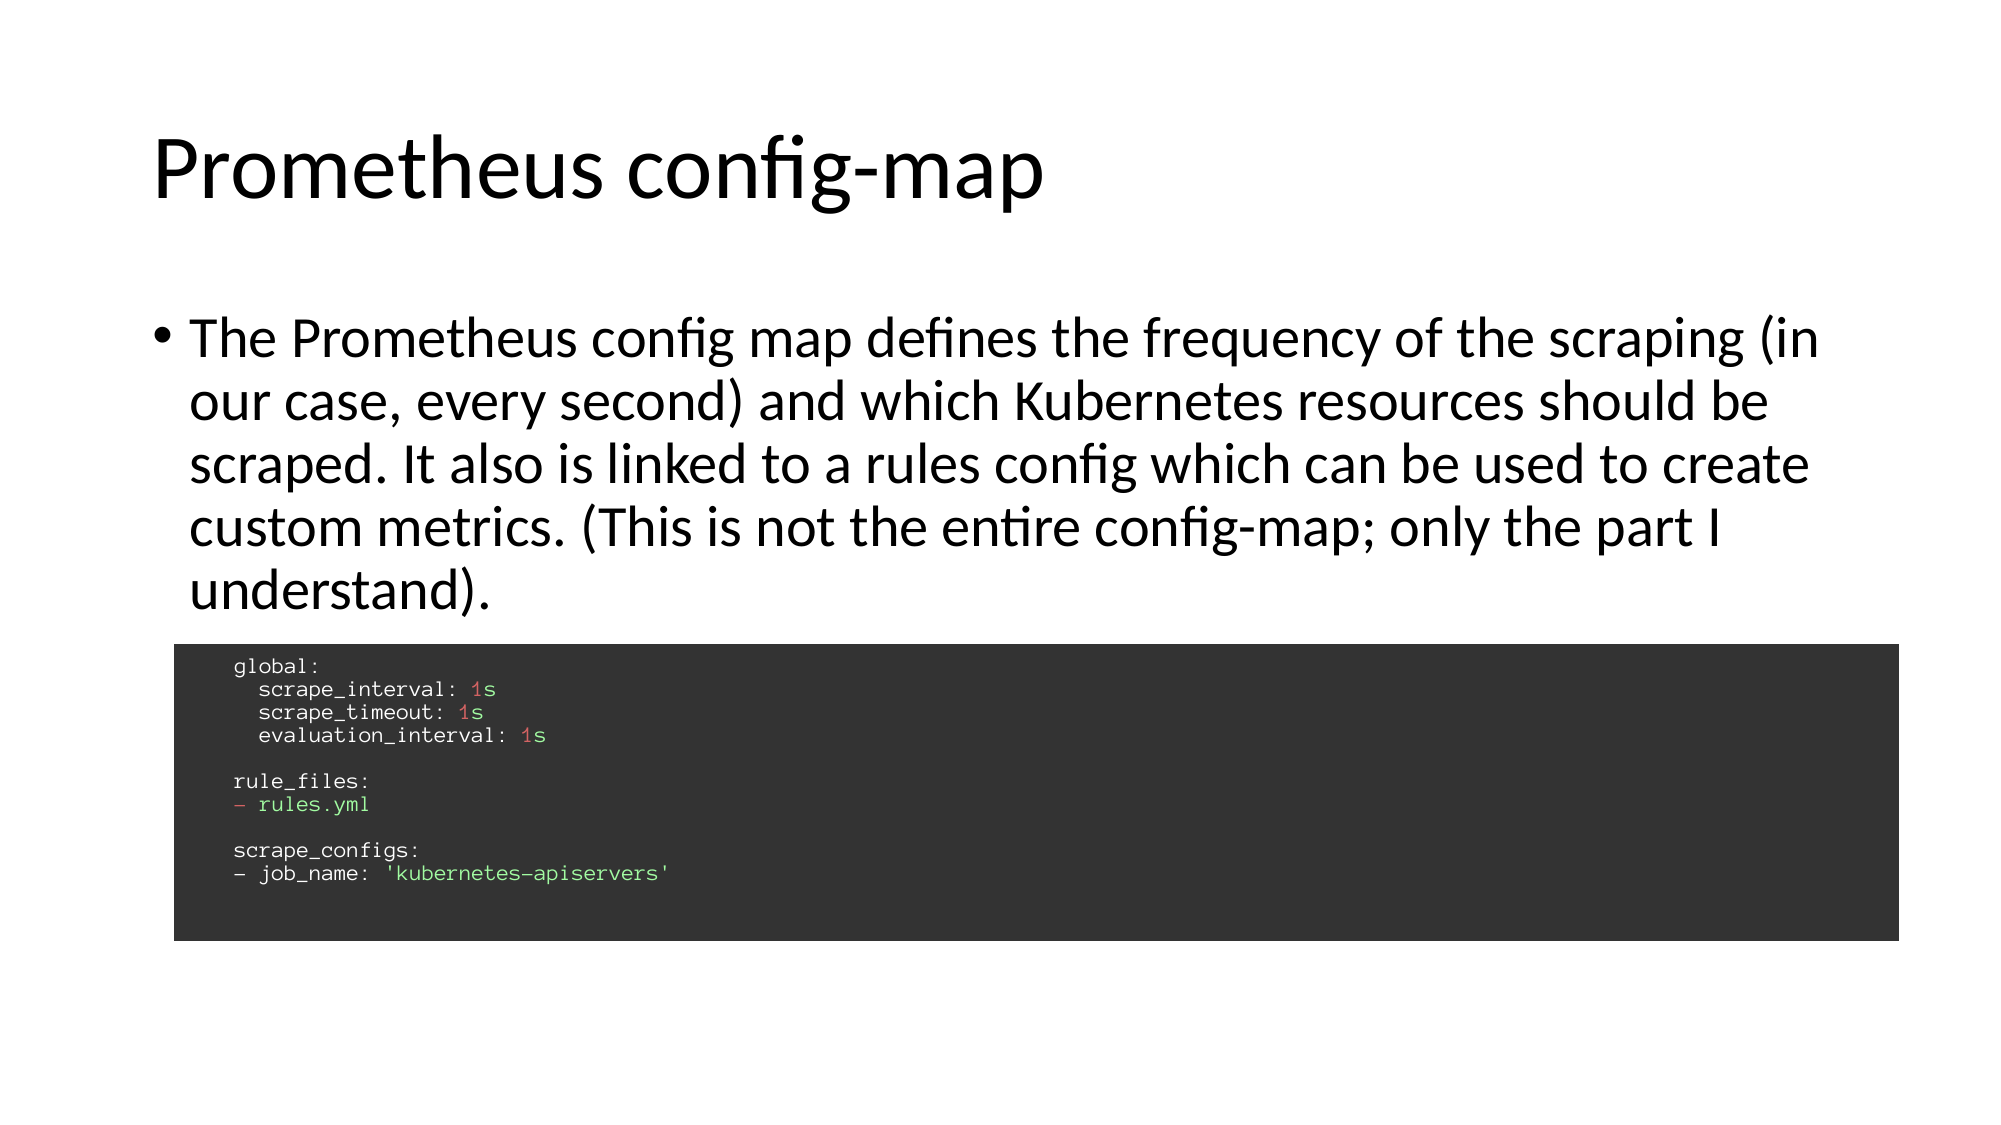

# Prometheus config-map
The Prometheus config map defines the frequency of the scraping (in our case, every second) and which Kubernetes resources should be scraped. It also is linked to a rules config which can be used to create custom metrics. (This is not the entire config-map; only the part I understand).

| global:       scrape\_interval: 1s       scrape\_timeout: 1s       evaluation\_interval: 1s     rule\_files:     - rules.yml         scrape\_configs:     - job\_name: 'kubernetes-apiservers' |
| --- |